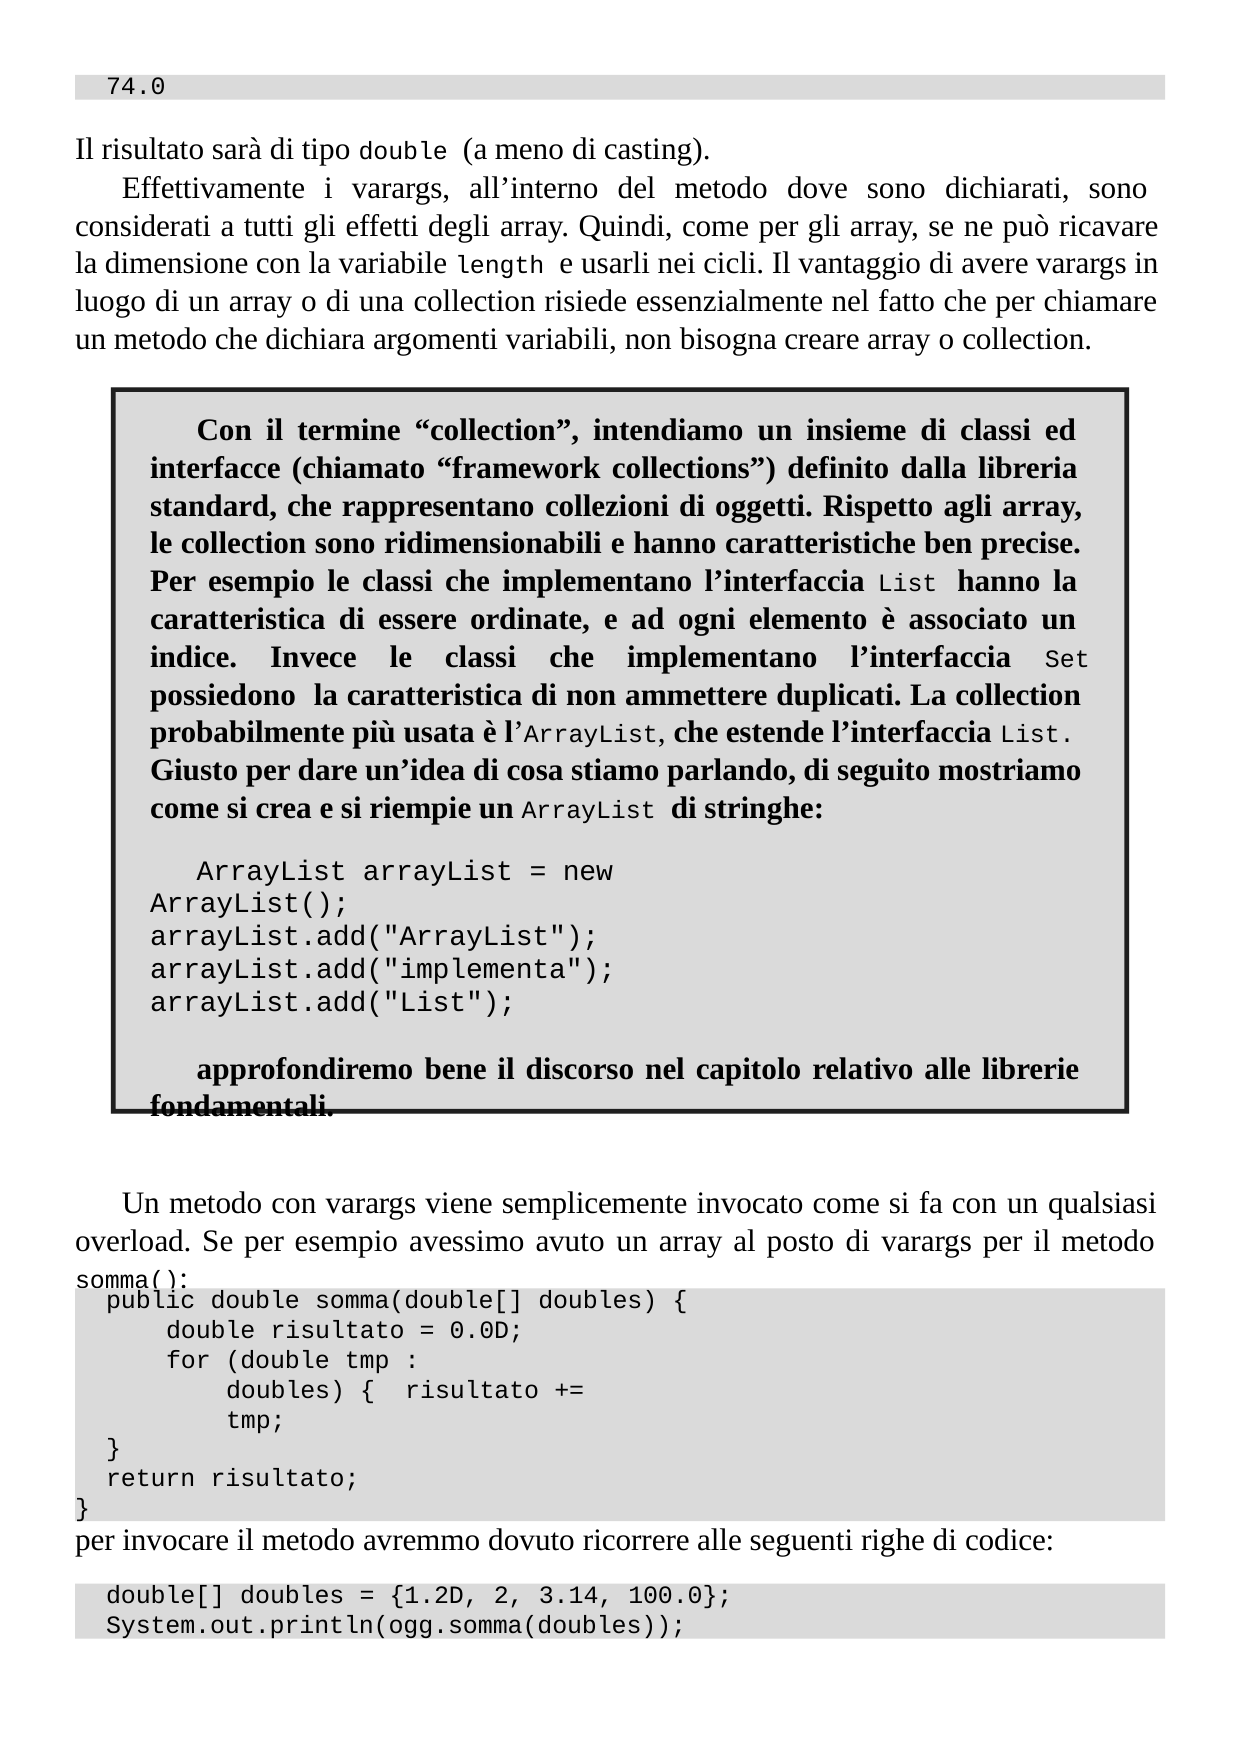

74.0
Il risultato sarà di tipo double (a meno di casting).
Effettivamente i varargs, all’interno del metodo dove sono dichiarati, sono  considerati a tutti gli effetti degli array. Quindi, come per gli array, se ne può ricavare  la dimensione con la variabile length e usarli nei cicli. Il vantaggio di avere varargs in  luogo di un array o di una collection risiede essenzialmente nel fatto che per chiamare  un metodo che dichiara argomenti variabili, non bisogna creare array o collection.

Con il termine “collection”, intendiamo un insieme di classi ed  interfacce (chiamato “framework collections”) definito dalla libreria  standard, che rappresentano collezioni di oggetti. Rispetto agli array,  le collection sono ridimensionabili e hanno caratteristiche ben precise.  Per esempio le classi che implementano l’interfaccia List hanno la  caratteristica di essere ordinate, e ad ogni elemento è associato un  indice. Invece le classi che implementano l’interfaccia Set possiedono  la caratteristica di non ammettere duplicati. La collection  probabilmente più usata è l’ArrayList, che estende l’interfaccia List.  Giusto per dare un’idea di cosa stiamo parlando, di seguito mostriamo  come si crea e si riempie un ArrayList di stringhe:
ArrayList arrayList = new ArrayList();  arrayList.add("ArrayList");  arrayList.add("implementa");  arrayList.add("List");

approfondiremo bene il discorso nel capitolo relativo alle librerie  fondamentali.

Un metodo con varargs viene semplicemente invocato come si fa con un qualsiasi  overload. Se per esempio avessimo avuto un array al posto di varargs per il metodo  somma():

public double somma(double[] doubles) {
double risultato = 0.0D;
for (double tmp :	doubles) {  risultato += tmp;
}
return risultato;
}
per invocare il metodo avremmo dovuto ricorrere alle seguenti righe di codice:
double[] doubles = {1.2D, 2, 3.14, 100.0};
System.out.println(ogg.somma(doubles));